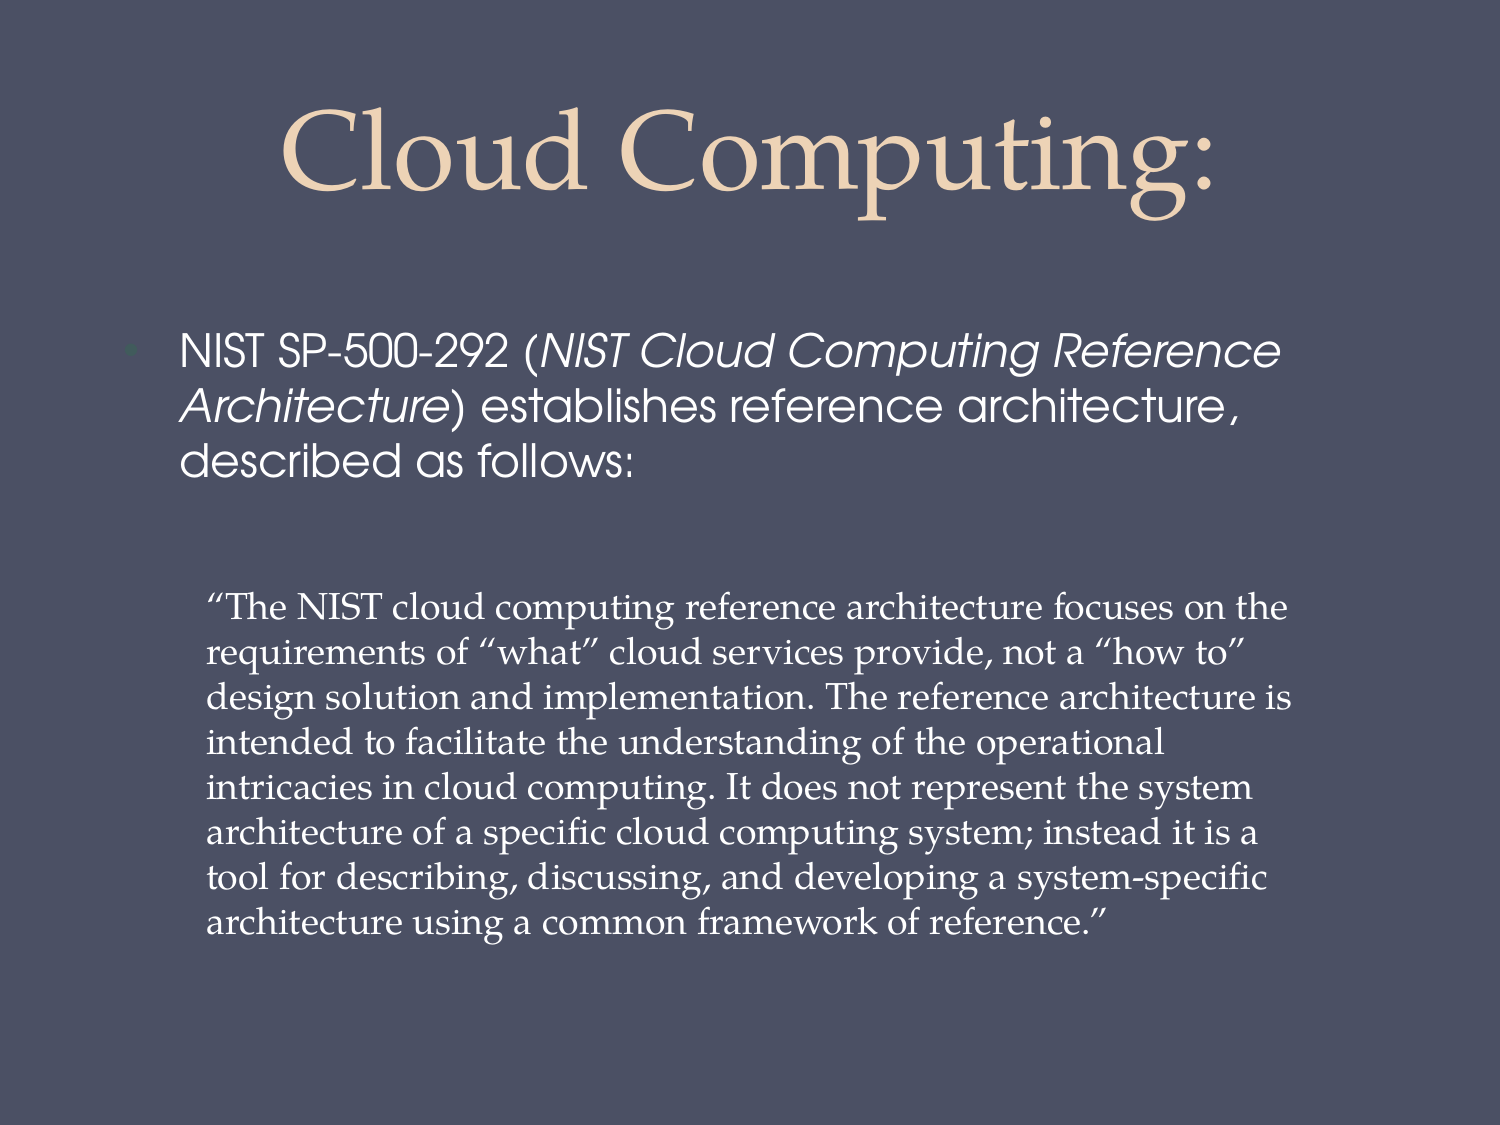

# Cloud Computing:
NIST SP-500-292 (NIST Cloud Computing Reference Architecture) establishes reference architecture, described as follows:
“The NIST cloud computing reference architecture focuses on the requirements of “what” cloud services provide, not a “how to” design solution and implementation. The reference architecture is intended to facilitate the understanding of the operational intricacies in cloud computing. It does not represent the system architecture of a specific cloud computing system; instead it is a tool for describing, discussing, and developing a system-specific architecture using a common framework of reference.”